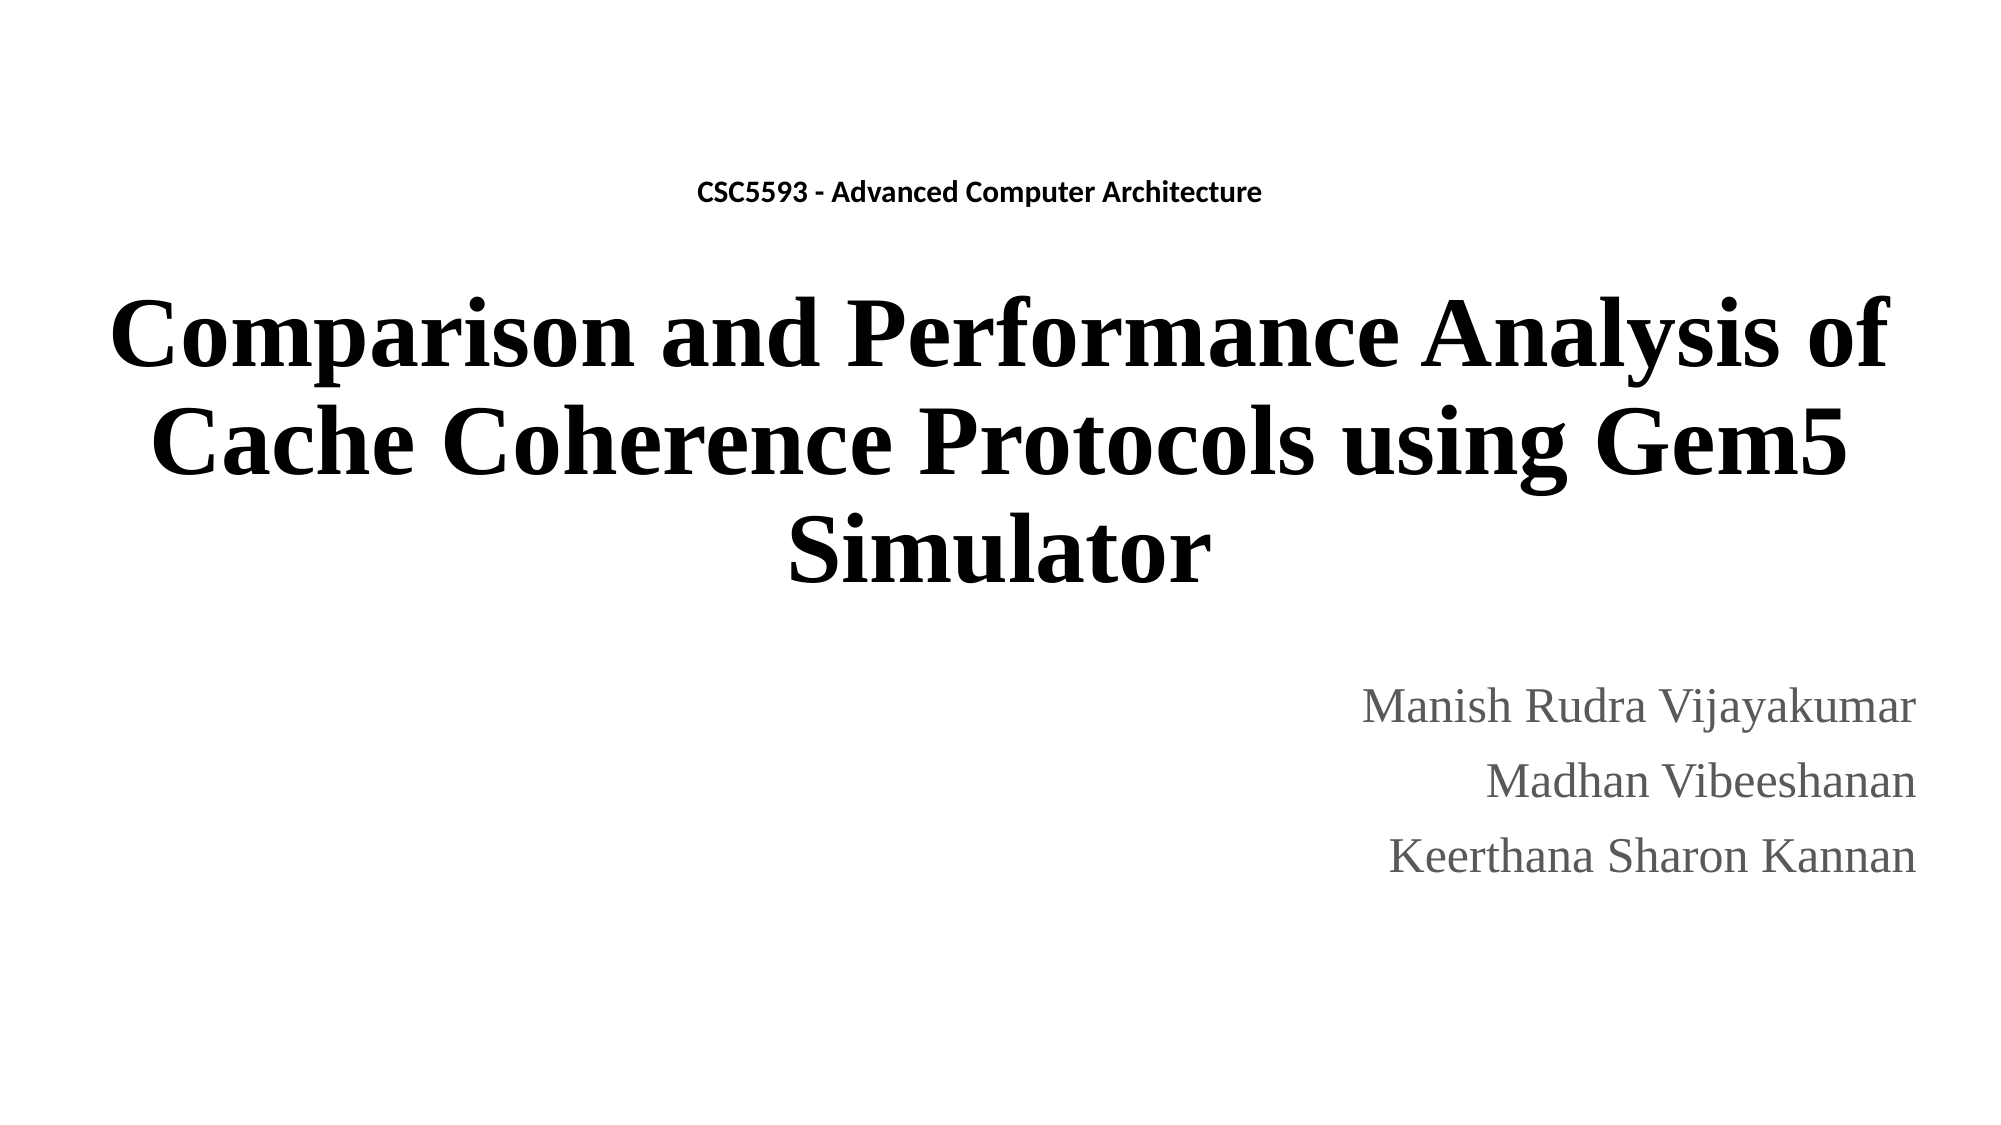

CSC5593 - Advanced Computer Architecture
# Comparison and Performance Analysis of Cache Coherence Protocols using Gem5 Simulator
Manish Rudra Vijayakumar
Madhan Vibeeshanan
Keerthana Sharon Kannan